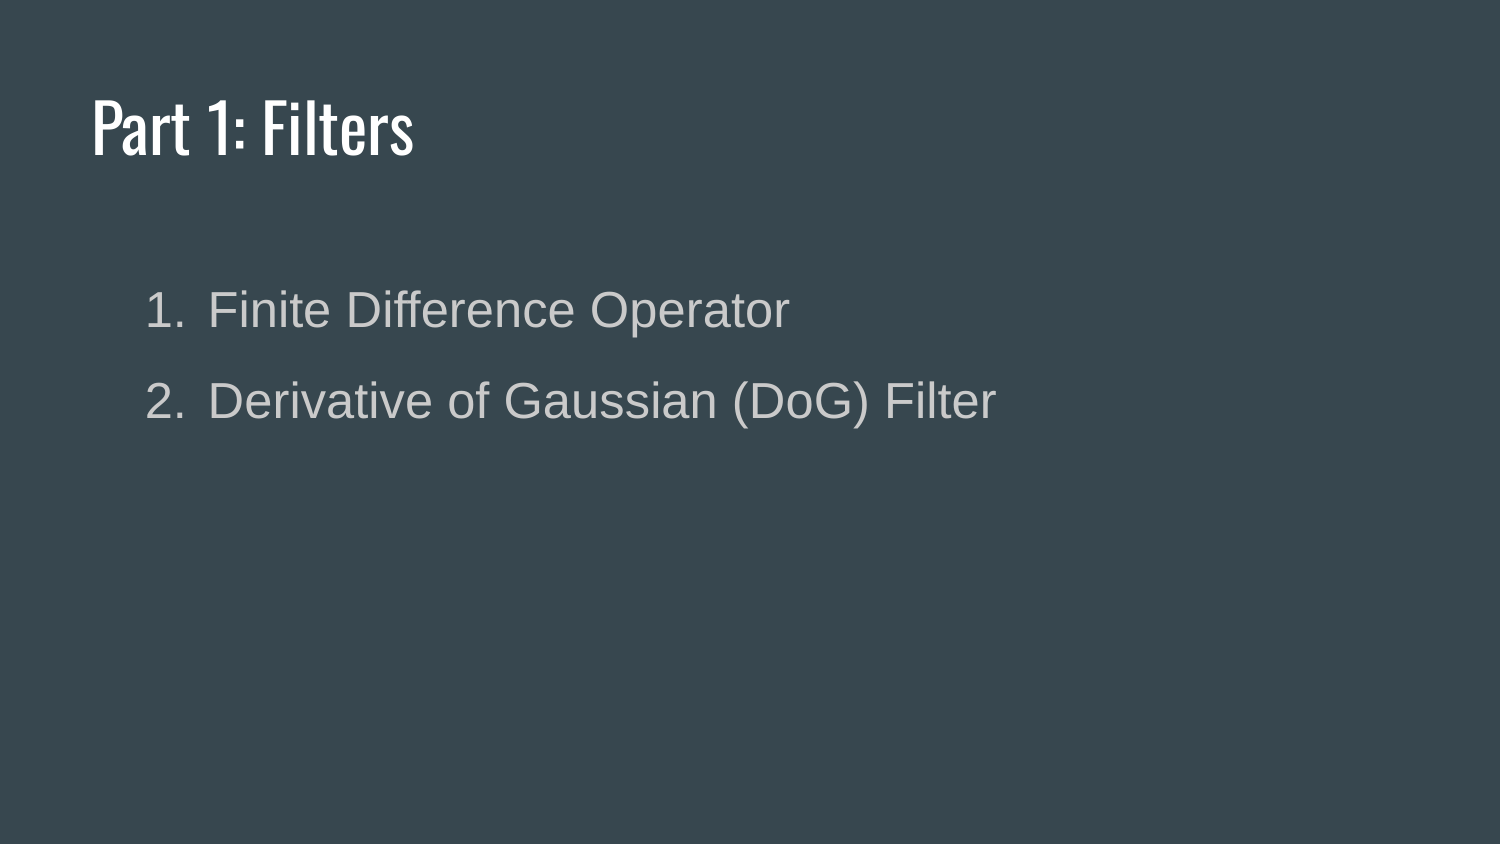

# Part 1: Filters
Finite Difference Operator
Derivative of Gaussian (DoG) Filter